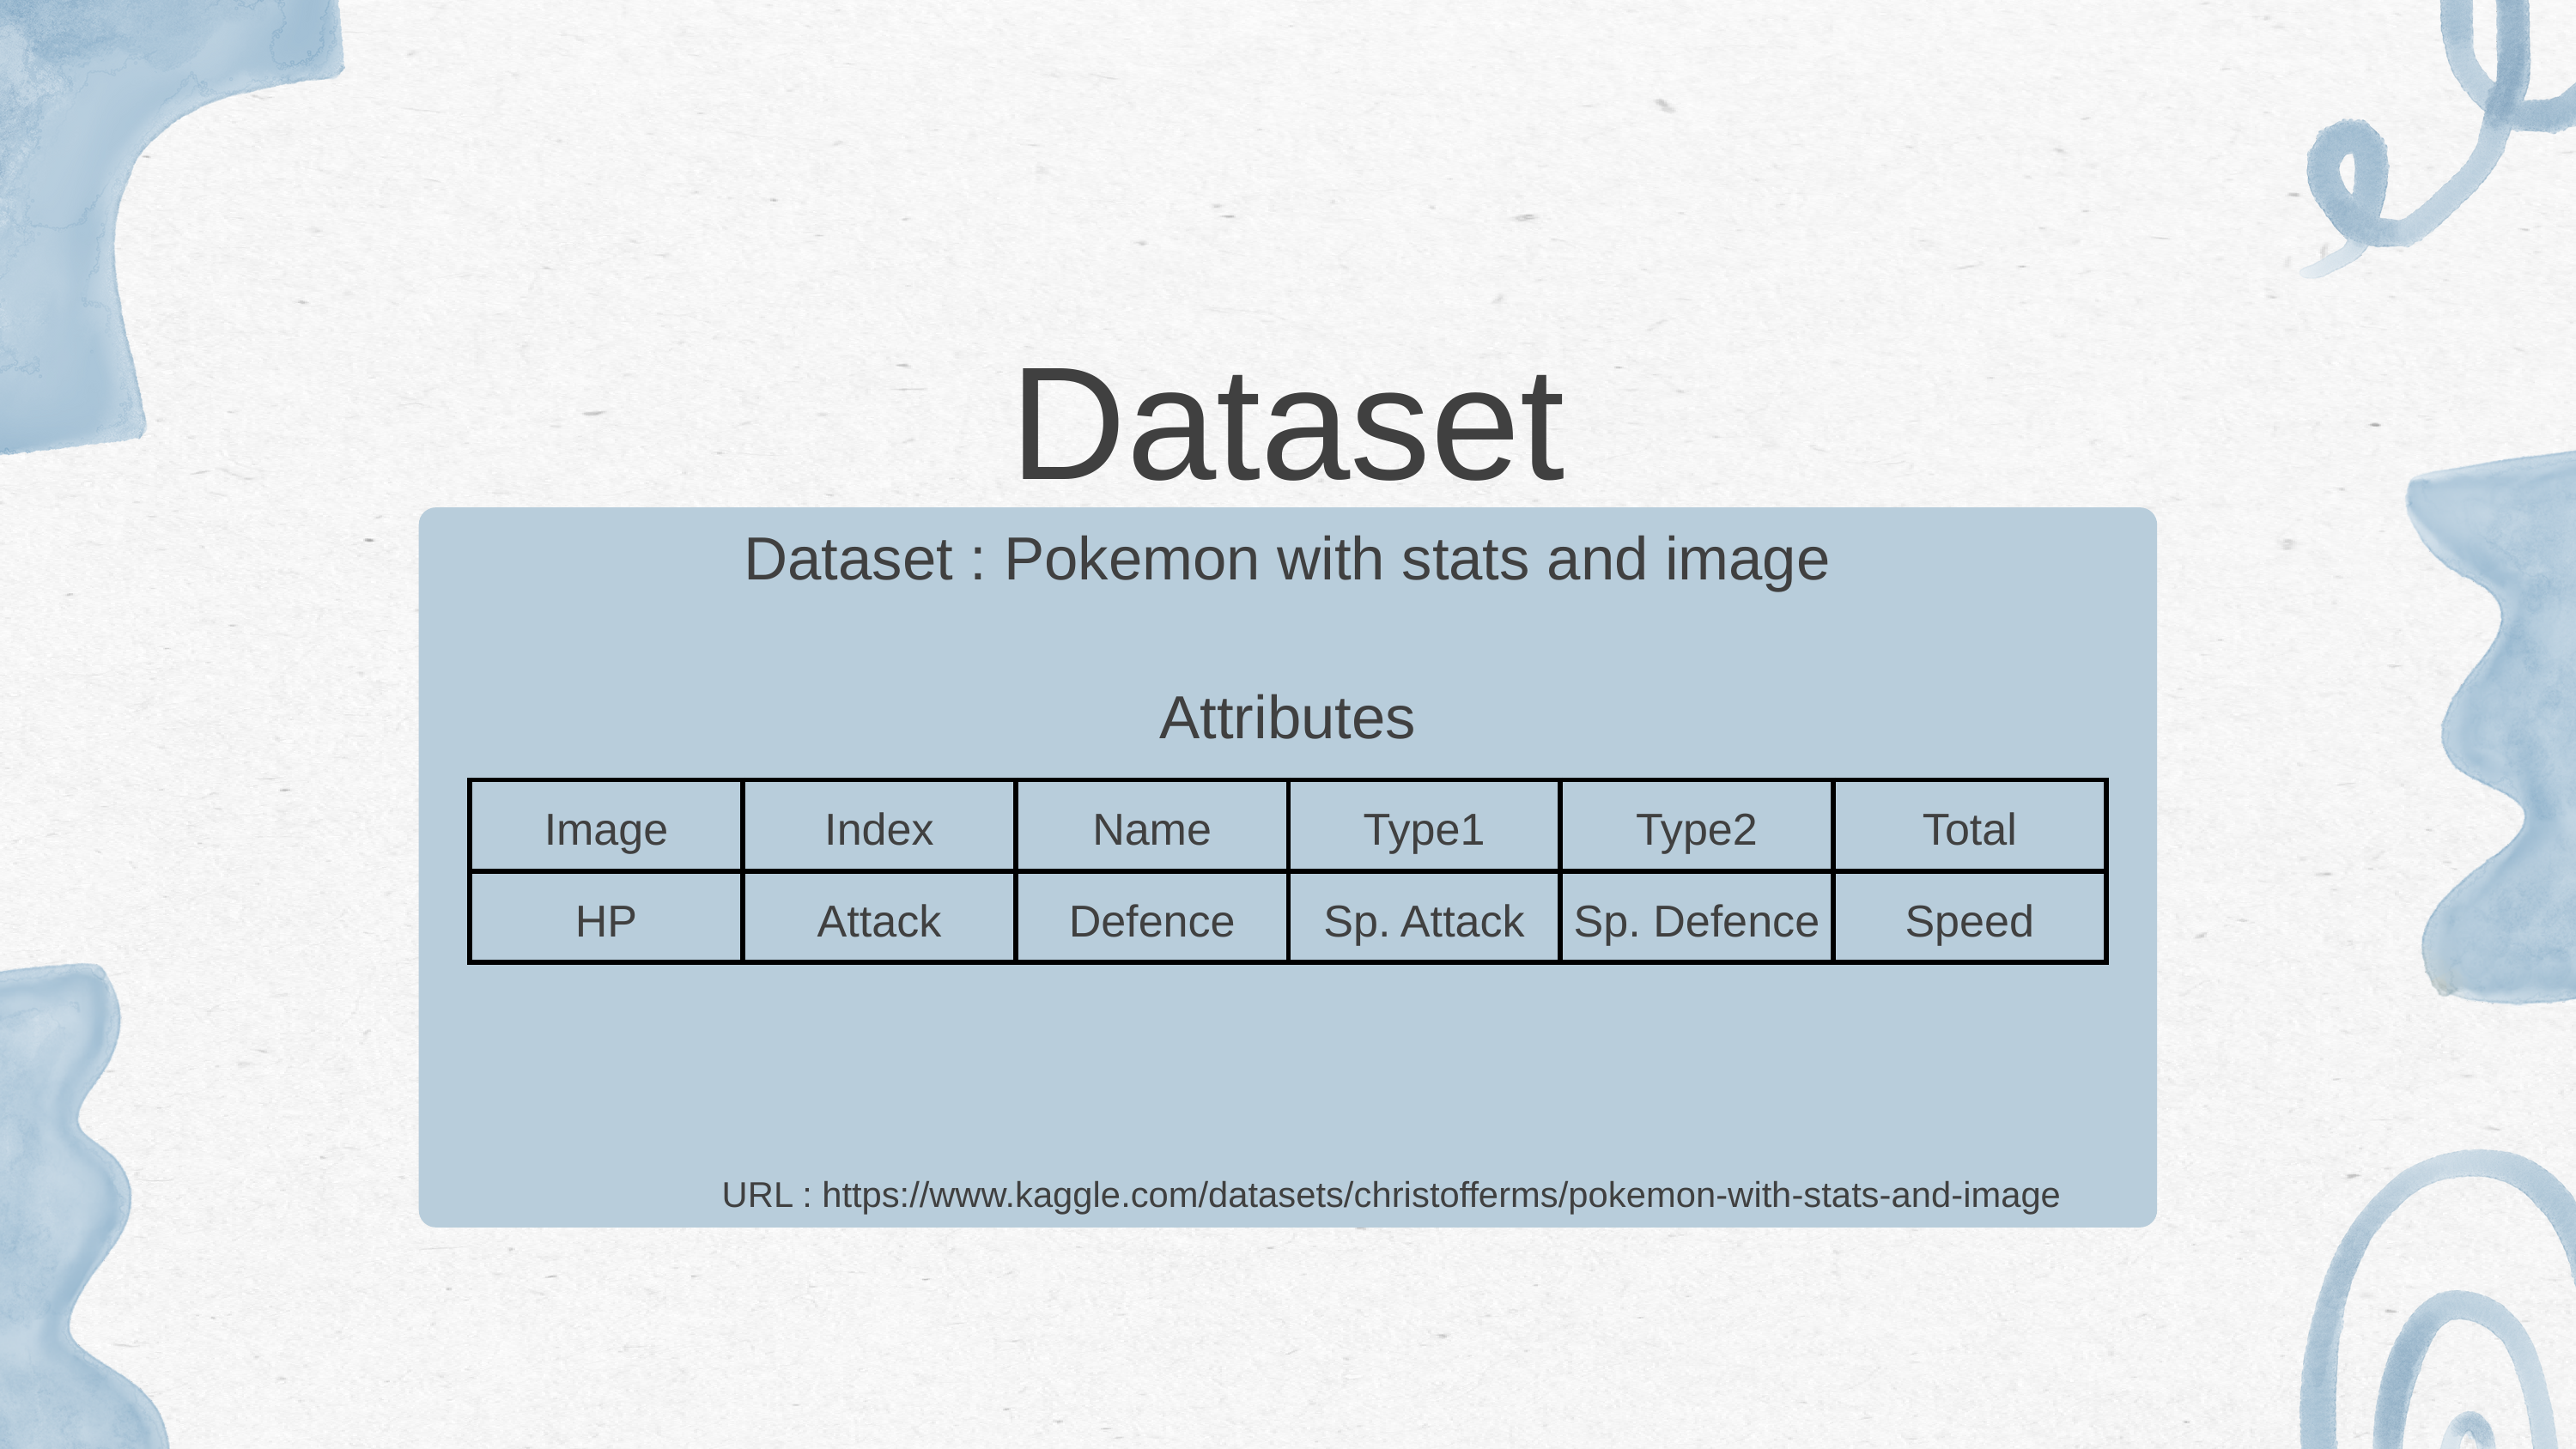

Dataset

Dataset : Pokemon with stats and image

Attributes

| Image | Index | Name | Type1 | Type2 | Total |
| --- | --- | --- | --- | --- | --- |
| HP | Attack | Defence | Sp. Attack | Sp. Defence | Speed |

URL : https://www.kaggle.com/datasets/christofferms/pokemon-with-stats-and-image